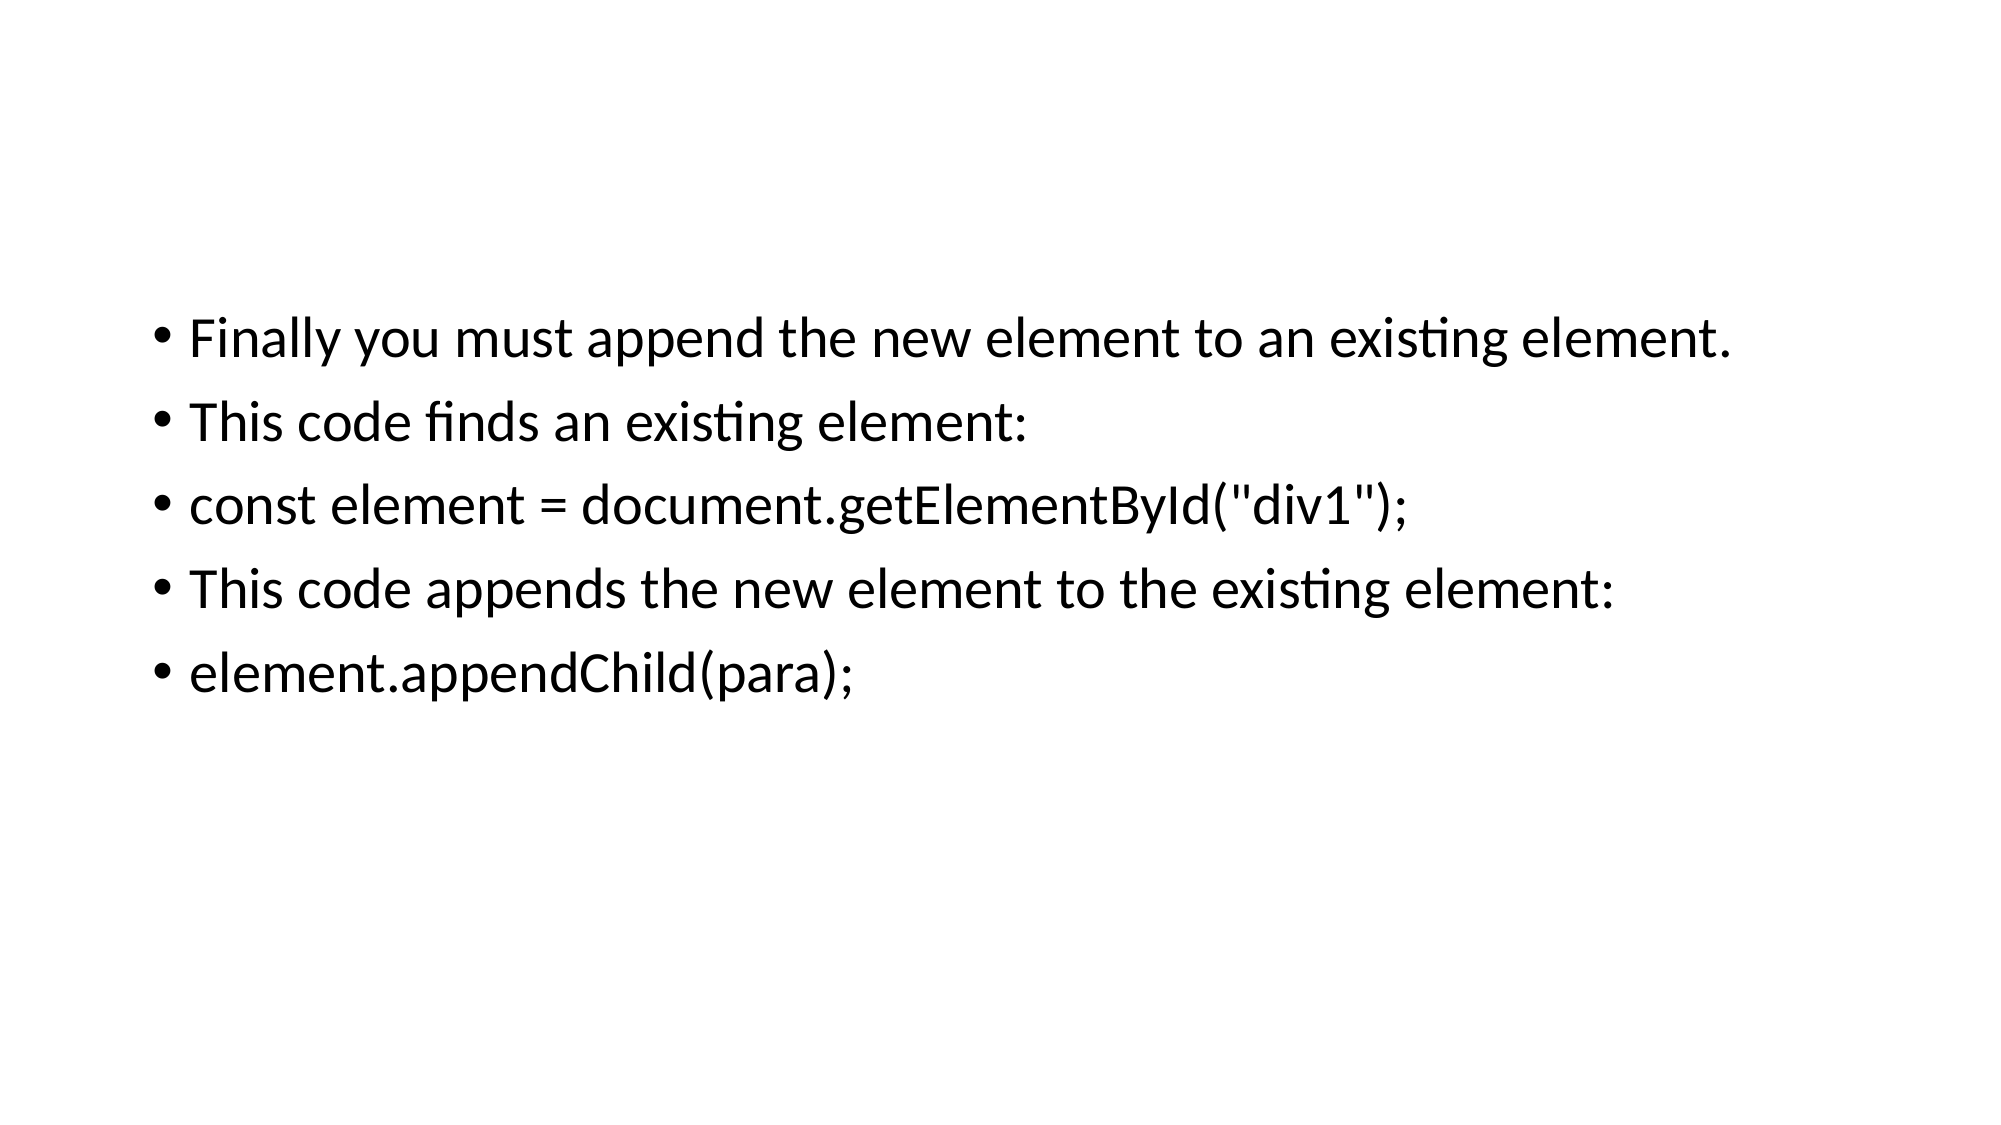

#
Finally you must append the new element to an existing element.
This code finds an existing element:
const element = document.getElementById("div1");
This code appends the new element to the existing element:
element.appendChild(para);